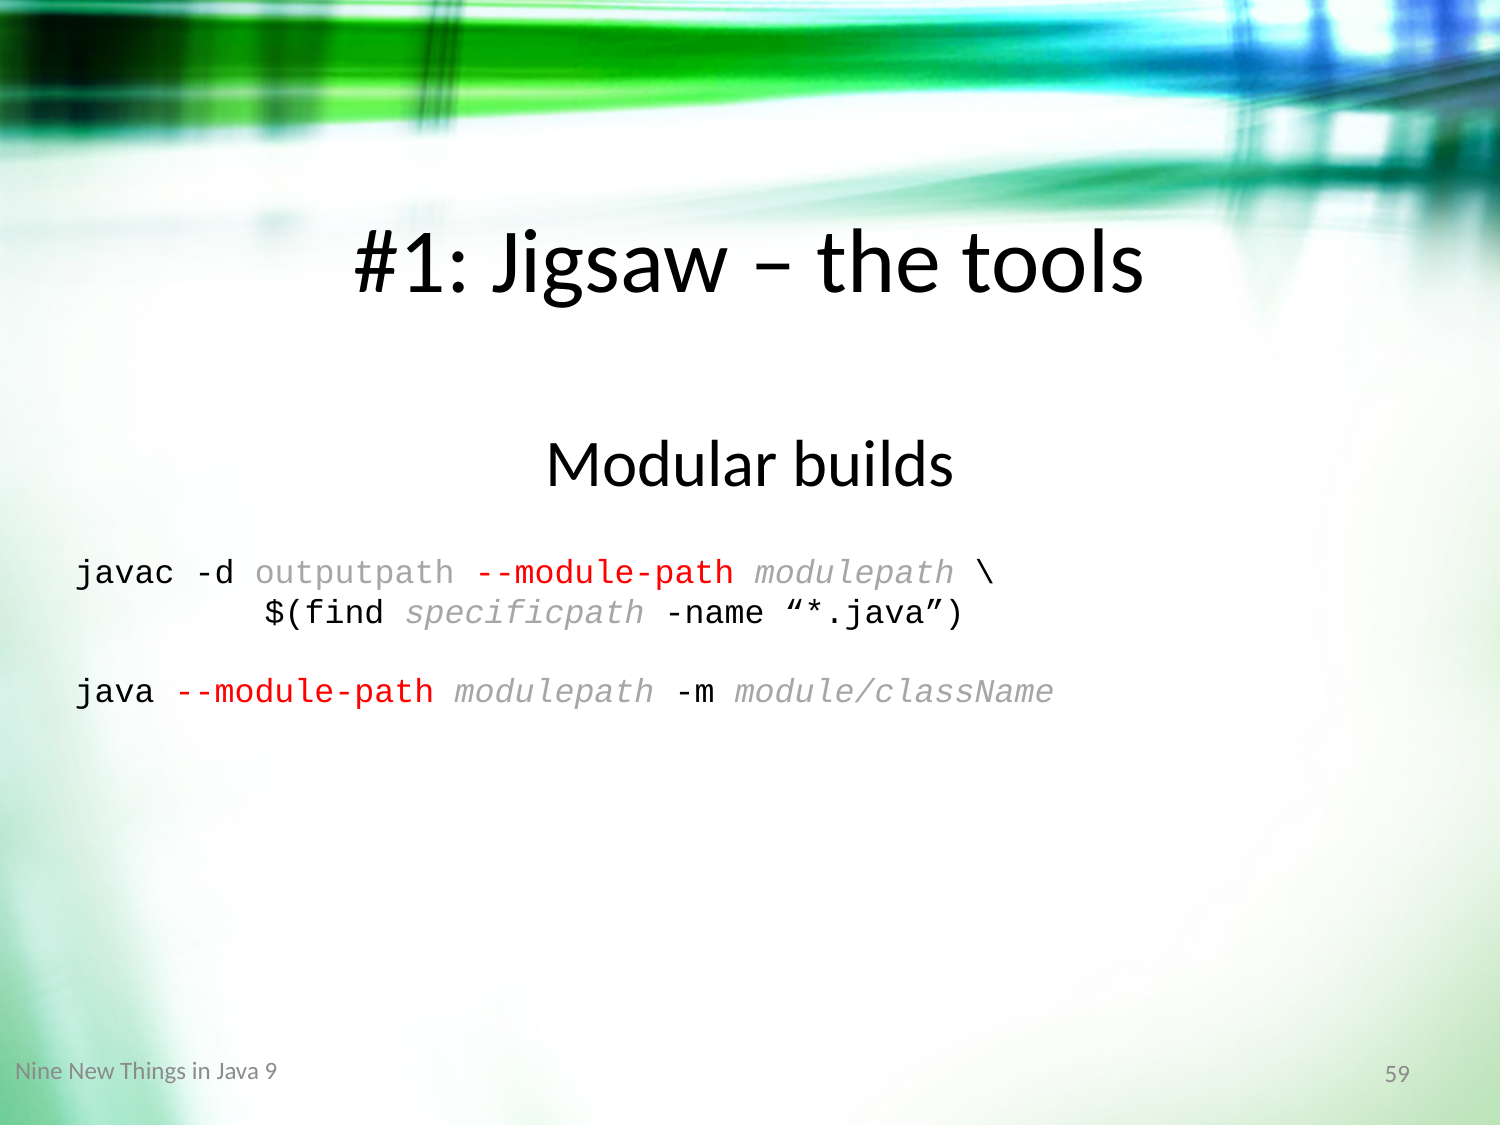

# #1: Jigsaw – the tools
Modular builds

   javac -d outputpath --module-path modulepath \
	     $(find specificpath -name “*.java”)

   java --module-path modulepath -m module/className

Nine New Things in Java 9
59